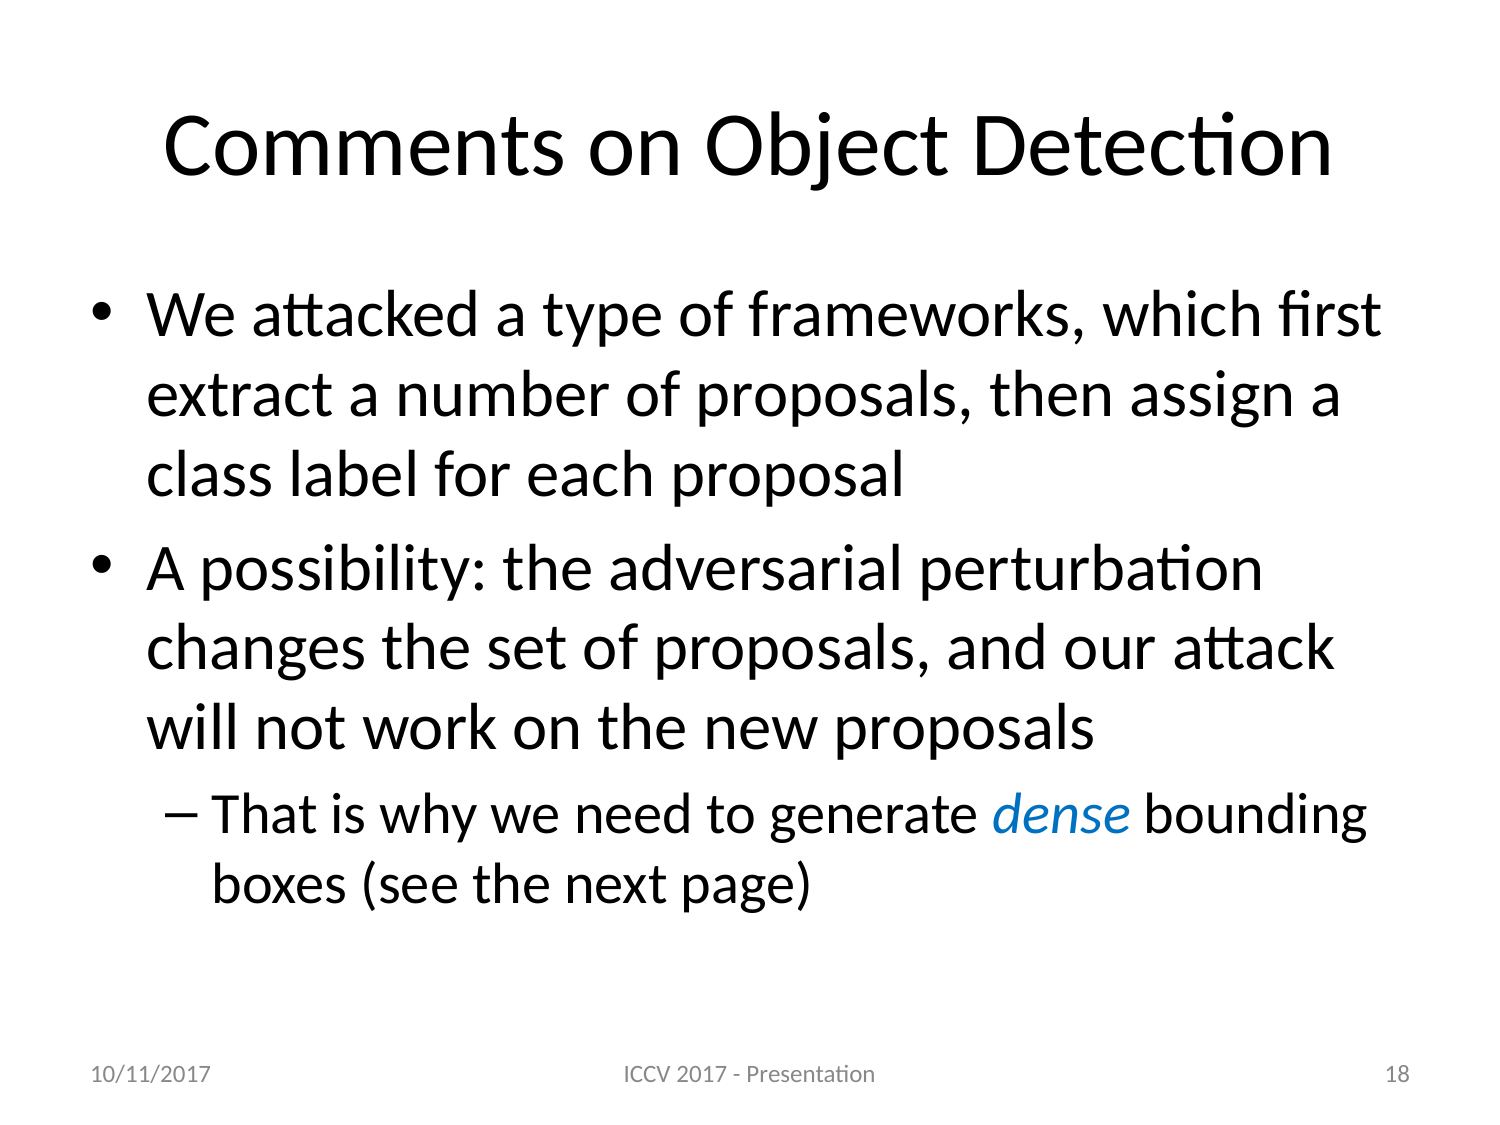

# Comments on Object Detection
We attacked a type of frameworks, which first extract a number of proposals, then assign a class label for each proposal
A possibility: the adversarial perturbation changes the set of proposals, and our attack will not work on the new proposals
That is why we need to generate dense bounding boxes (see the next page)
10/11/2017
ICCV 2017 - Presentation
18